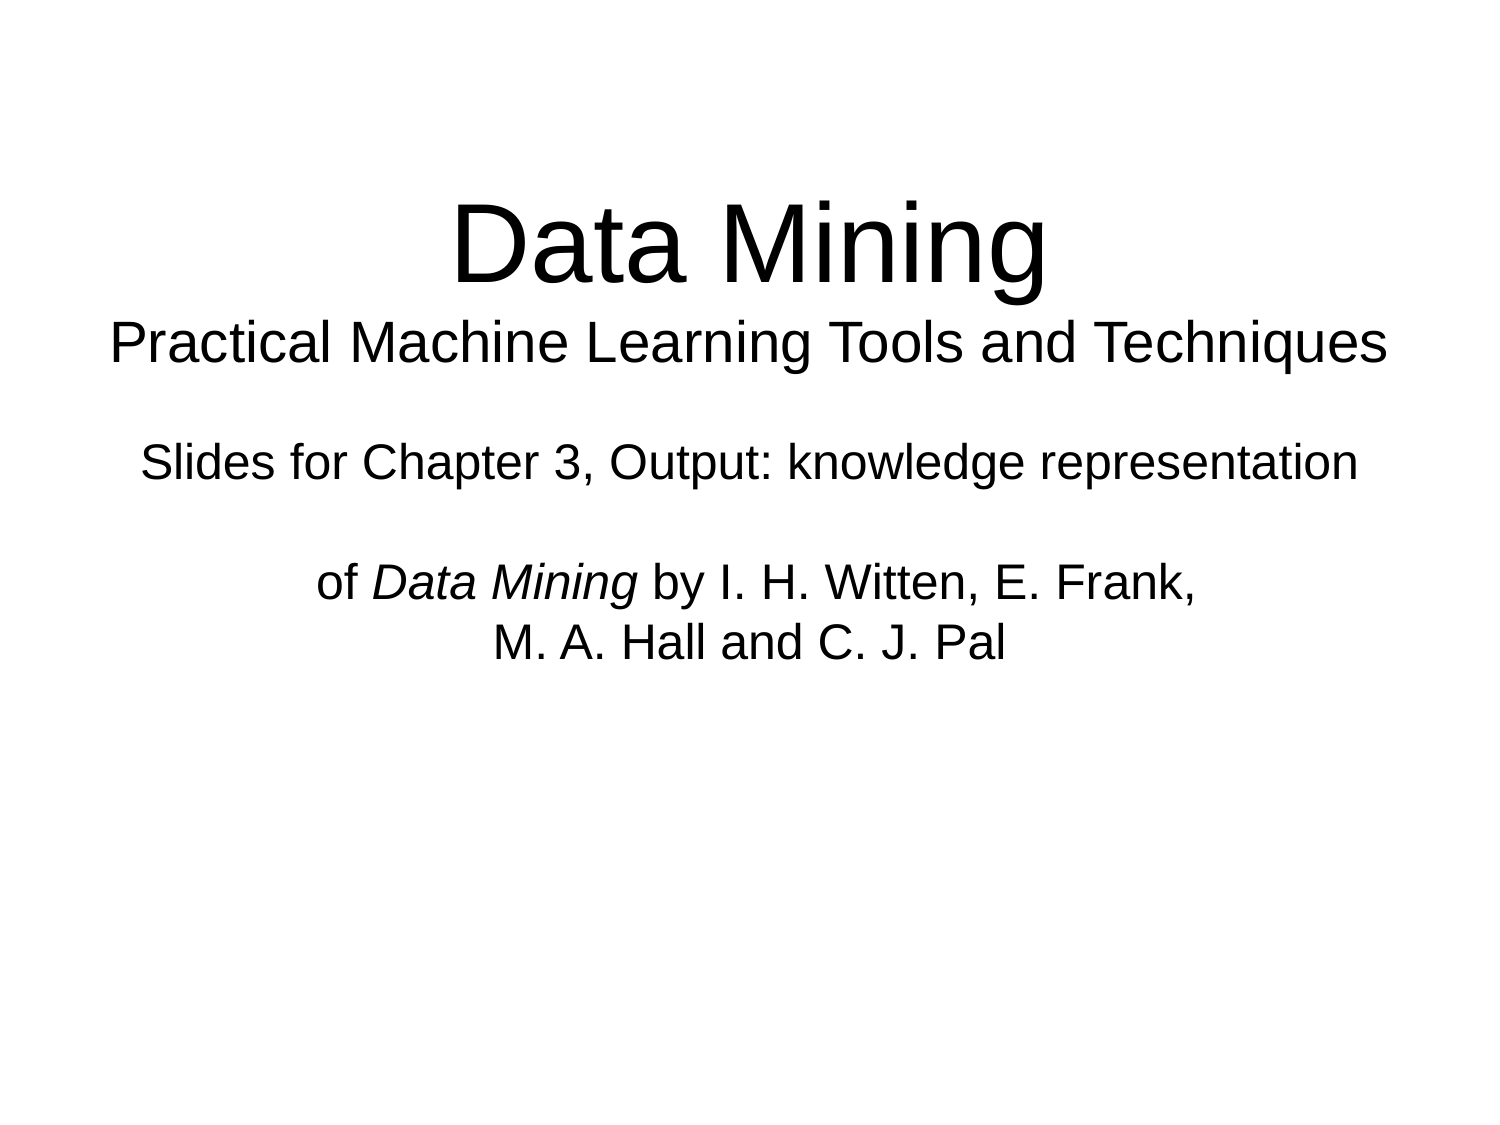

Data Mining
Practical Machine Learning Tools and Techniques

Slides for Chapter 3, Output: knowledge representation
 of Data Mining by I. H. Witten, E. Frank,
M. A. Hall and C. J. Pal